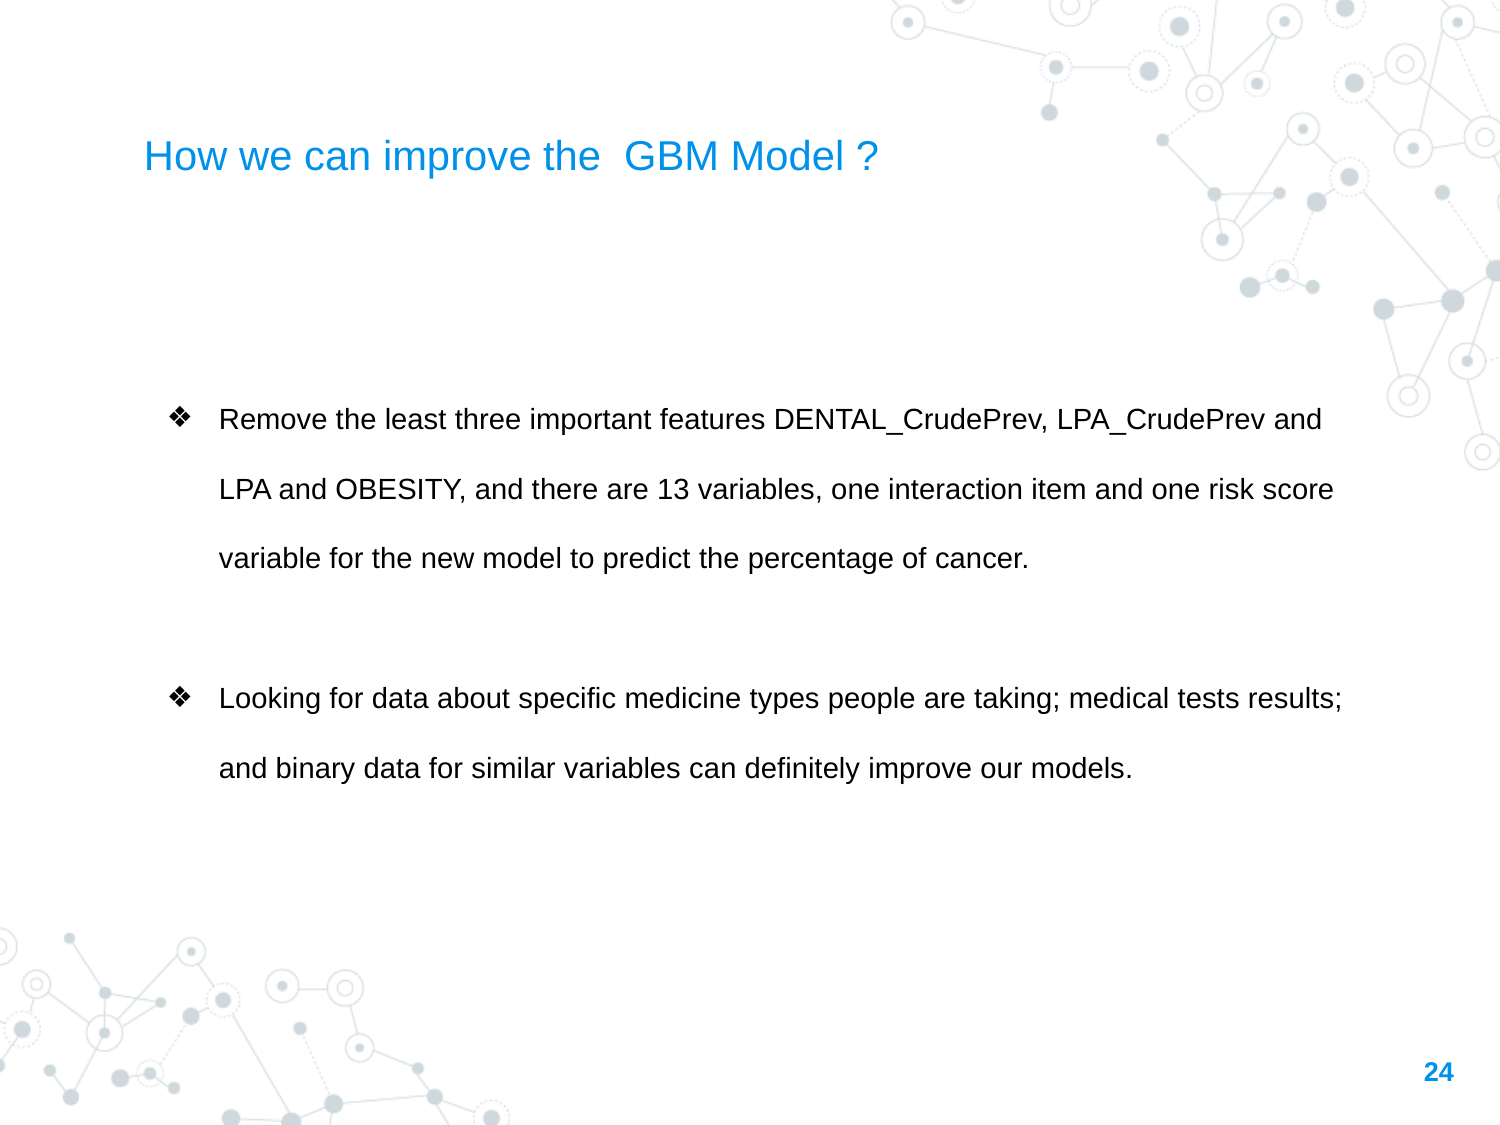

# How we can improve the  GBM Model ?
Remove the least three important features DENTAL_CrudePrev, LPA_CrudePrev and LPA and OBESITY, and there are 13 variables, one interaction item and one risk score variable for the new model to predict the percentage of cancer.

Looking for data about specific medicine types people are taking; medical tests results; and binary data for similar variables can definitely improve our models.
24